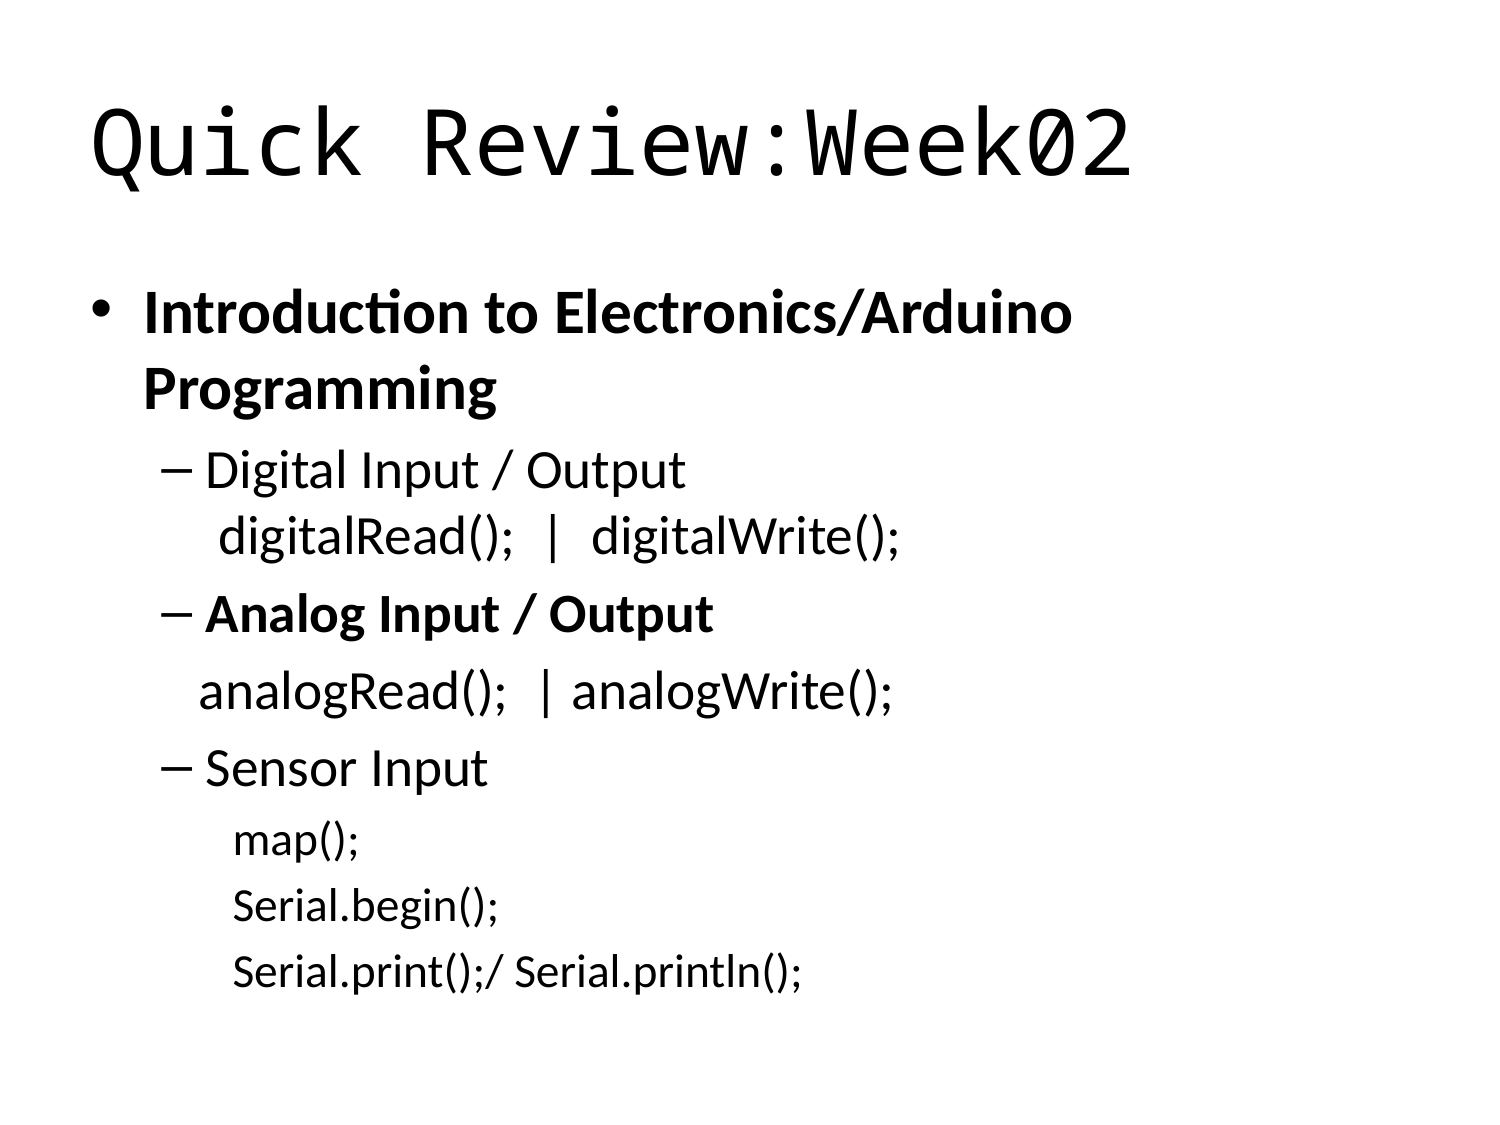

# Quick Review:Week02
Introduction to Electronics/Arduino Programming
Digital Input / Output
 digitalRead();  |  digitalWrite();
Analog Input / Output
   analogRead();  | analogWrite();
Sensor Input
map();
Serial.begin();
Serial.print();/ Serial.println();